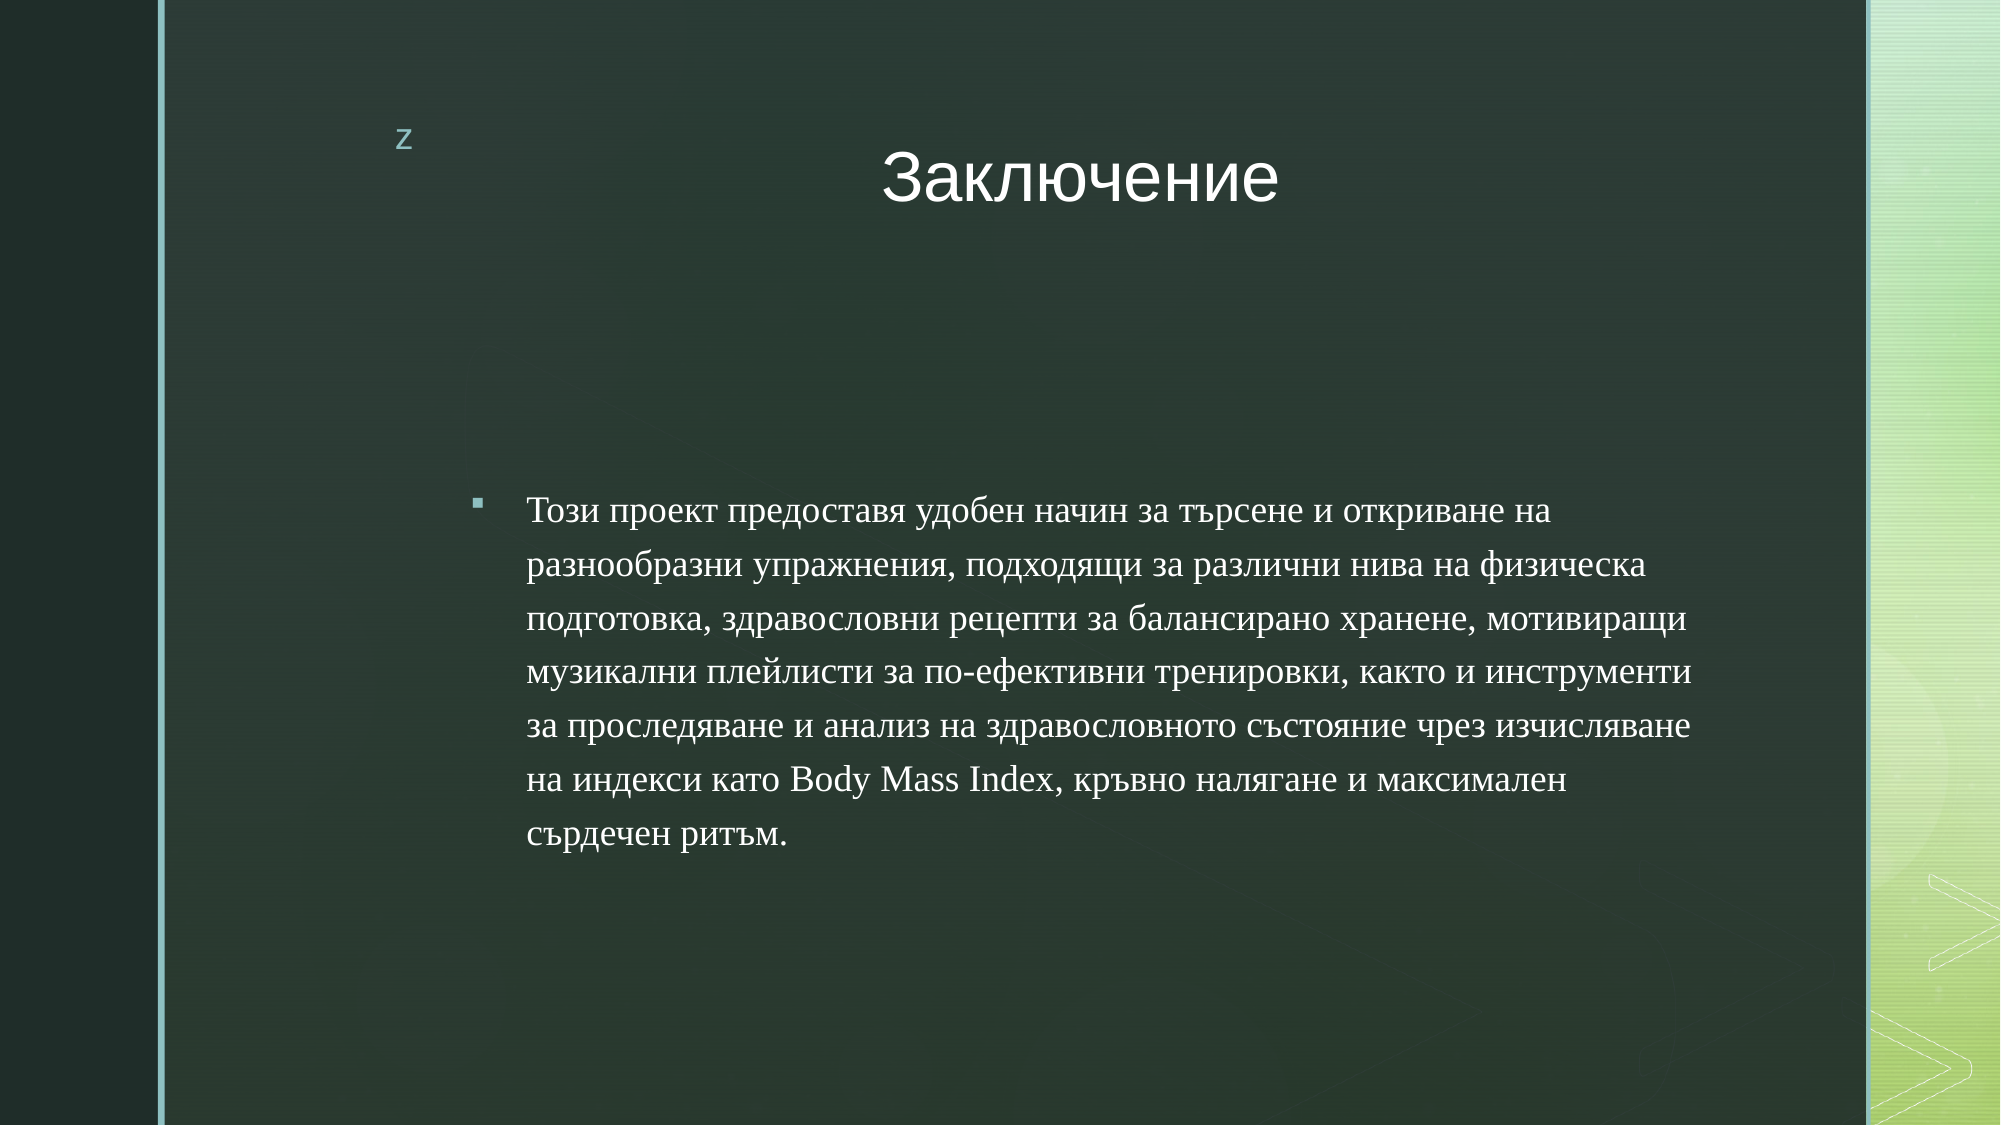

# Заключение
Този проект предоставя удобен начин за търсене и откриване на разнообразни упражнения, подходящи за различни нива на физическа подготовка, здравословни рецепти за балансирано хранене, мотивиращи музикални плейлисти за по-ефективни тренировки, както и инструменти за проследяване и анализ на здравословното състояние чрез изчисляване на индекси като Body Mass Index, кръвно налягане и максимален сърдечен ритъм.